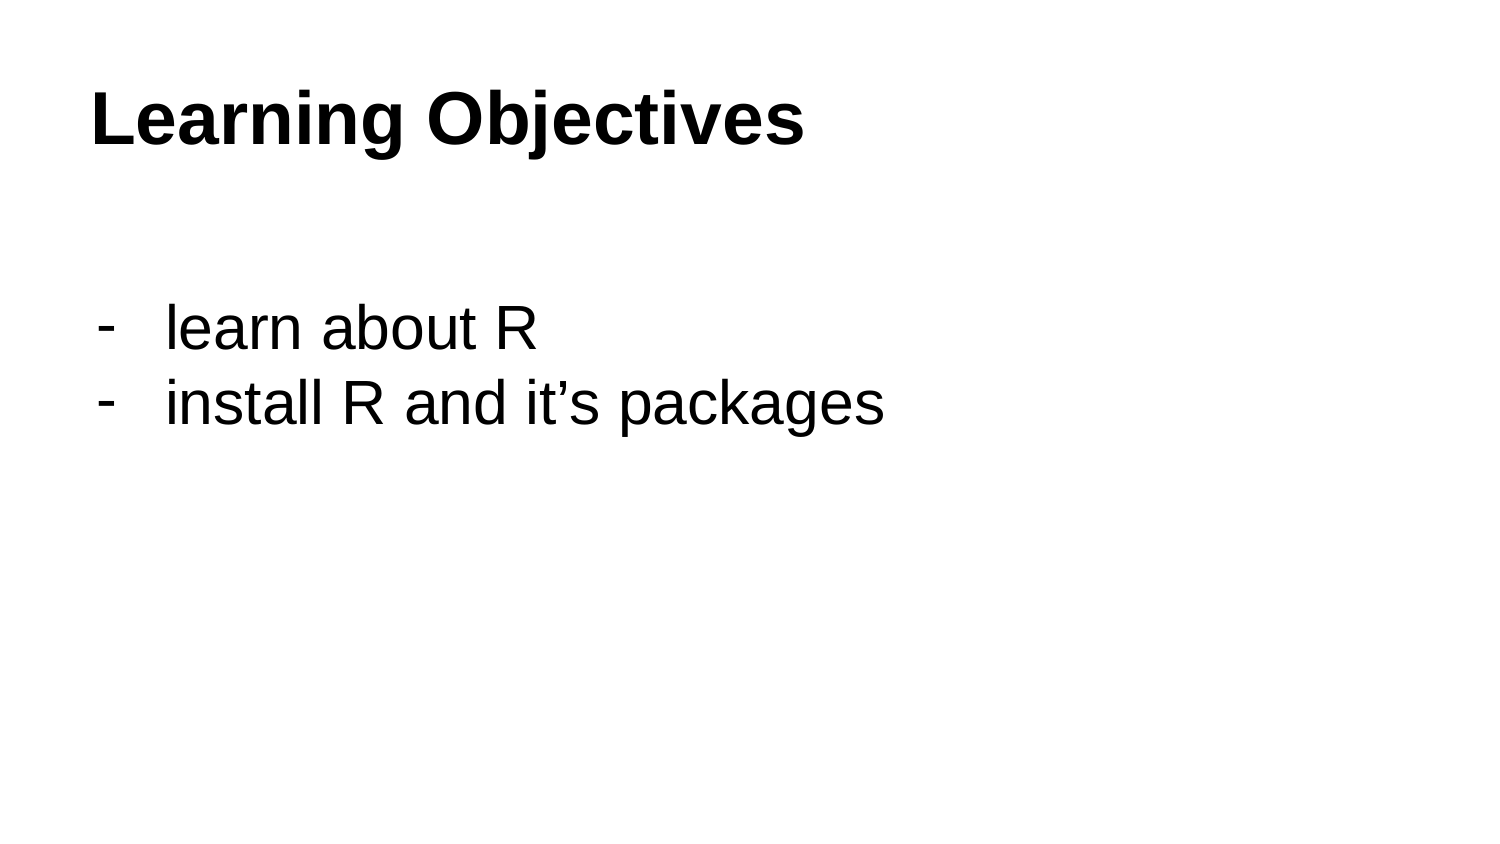

# Learning Objectives

learn about R
install R and it’s packages